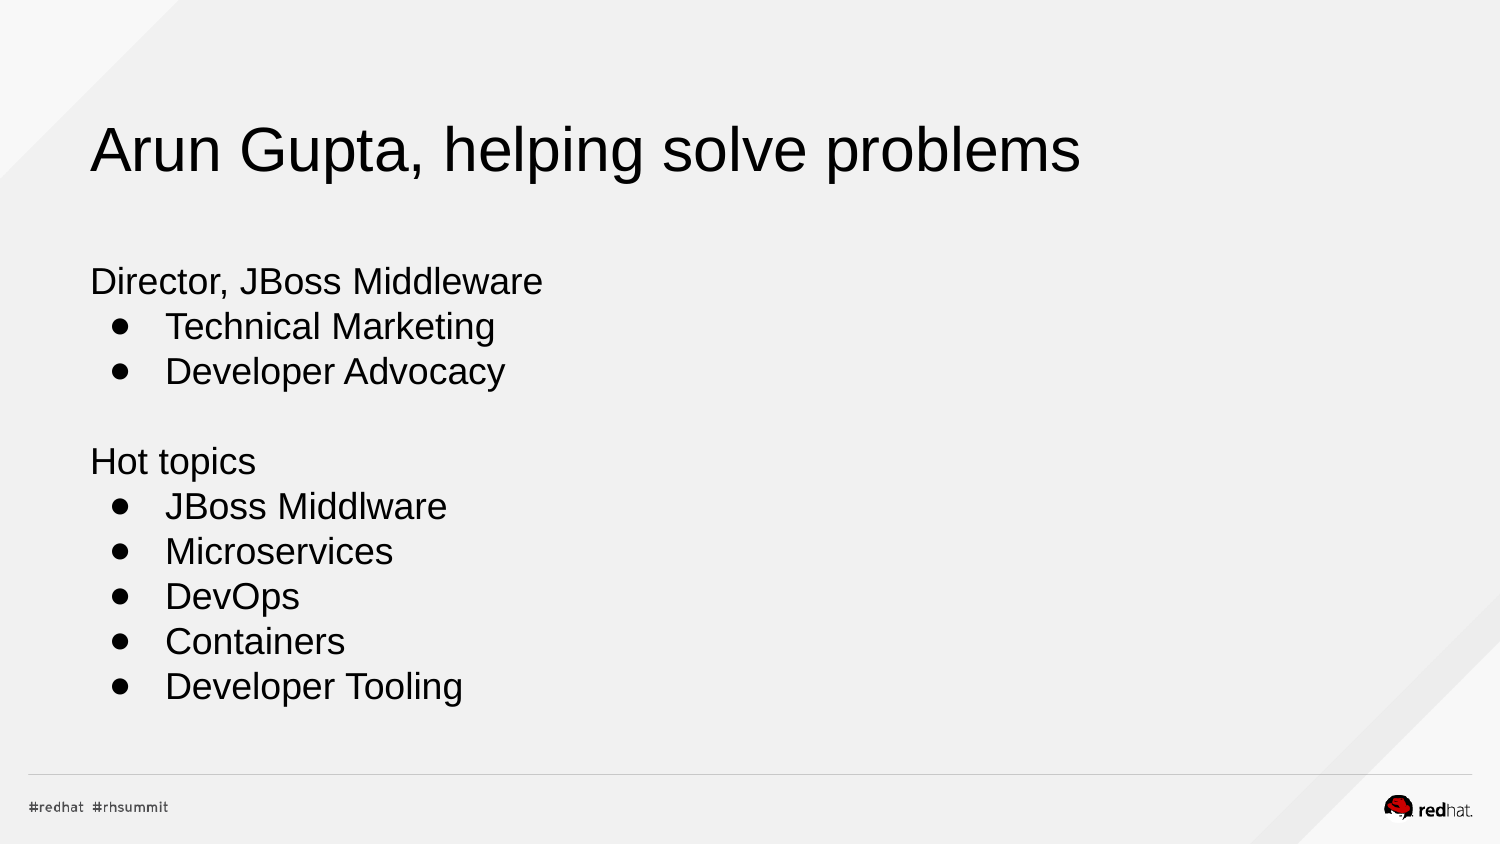

# Arun Gupta, helping solve problems

Director, JBoss Middleware
Technical Marketing
Developer Advocacy

Hot topics
JBoss Middlware
Microservices
DevOps
Containers
Developer Tooling